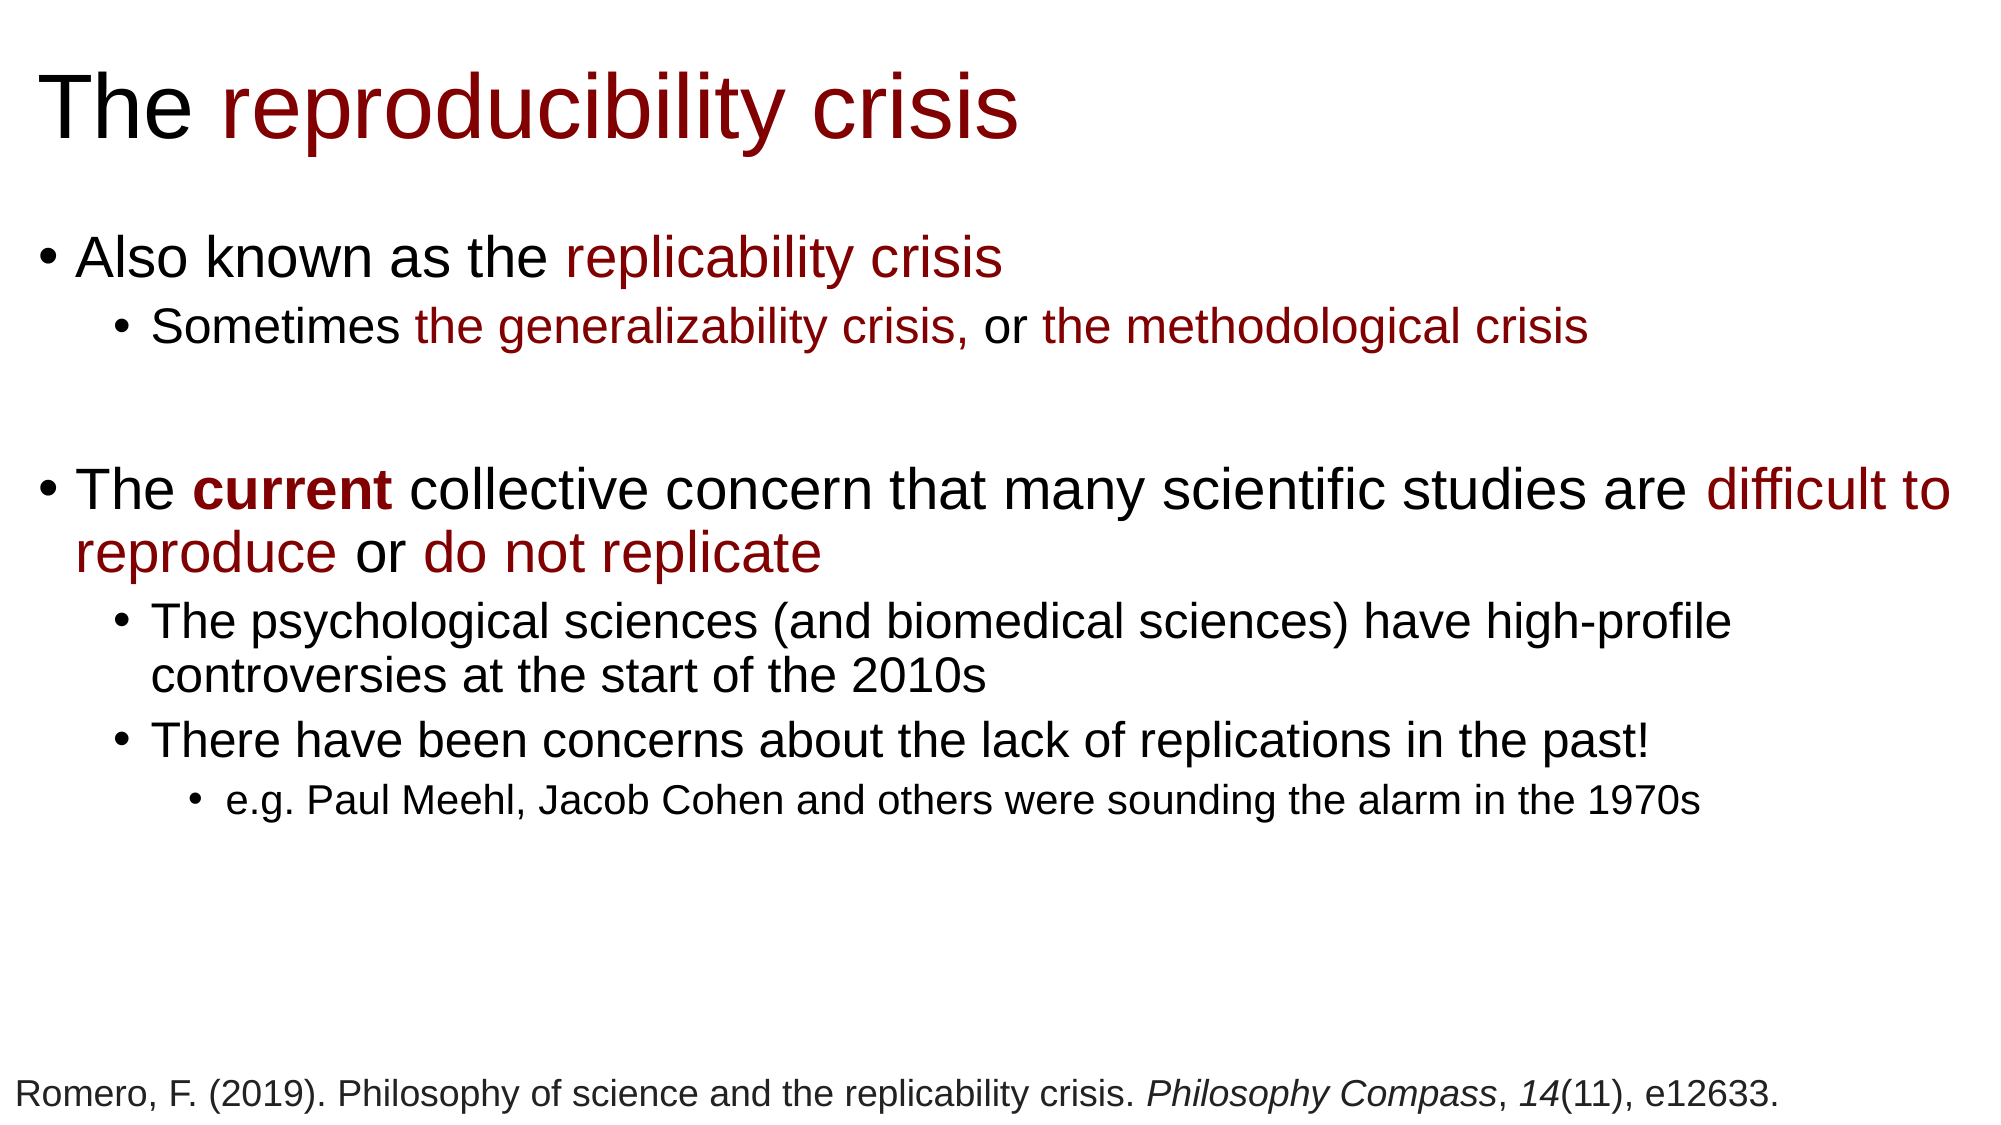

# The reproducibility crisis
Also known as the replicability crisis
Sometimes the generalizability crisis, or the methodological crisis

The current collective concern that many scientific studies are difficult to reproduce or do not replicate
The psychological sciences (and biomedical sciences) have high-profile controversies at the start of the 2010s
There have been concerns about the lack of replications in the past!
e.g. Paul Meehl, Jacob Cohen and others were sounding the alarm in the 1970s

Romero, F. (2019). Philosophy of science and the replicability crisis. Philosophy Compass, 14(11), e12633.